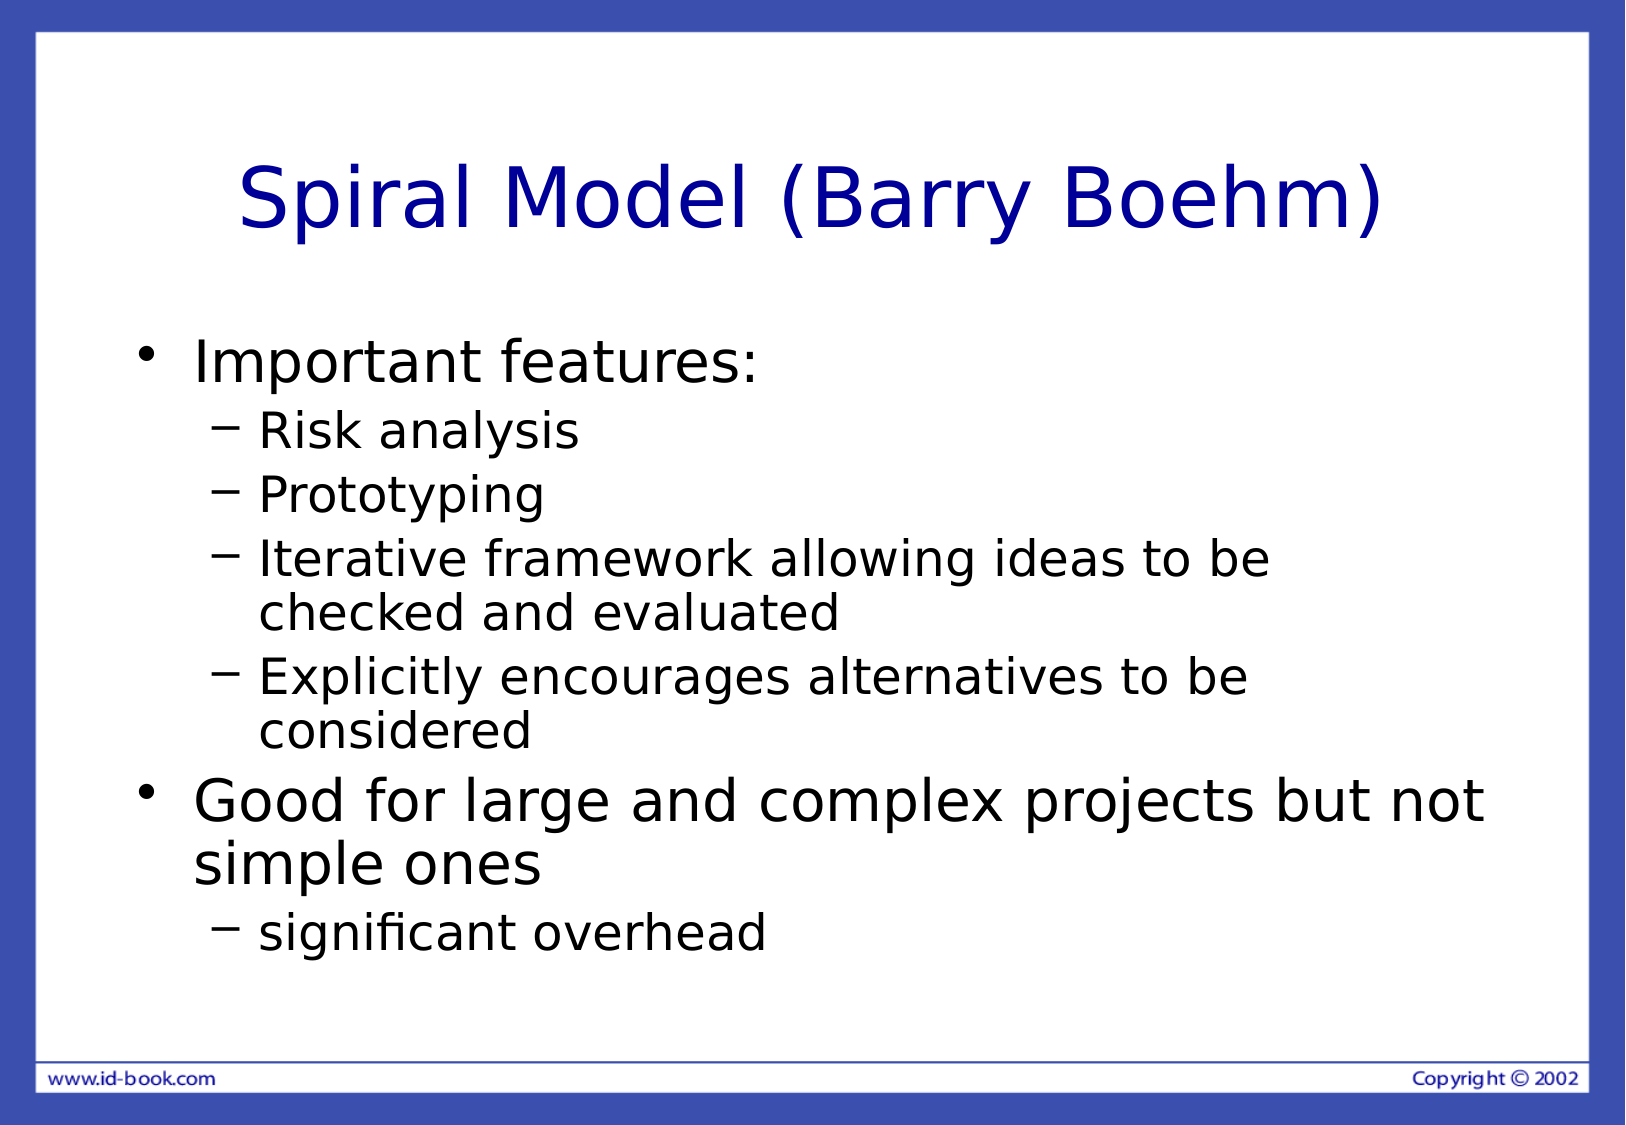

# Spiral Model (Barry Boehm)
Important features:
Risk analysis
Prototyping
Iterative framework allowing ideas to be checked and evaluated
Explicitly encourages alternatives to be considered
Good for large and complex projects but not simple ones
significant overhead